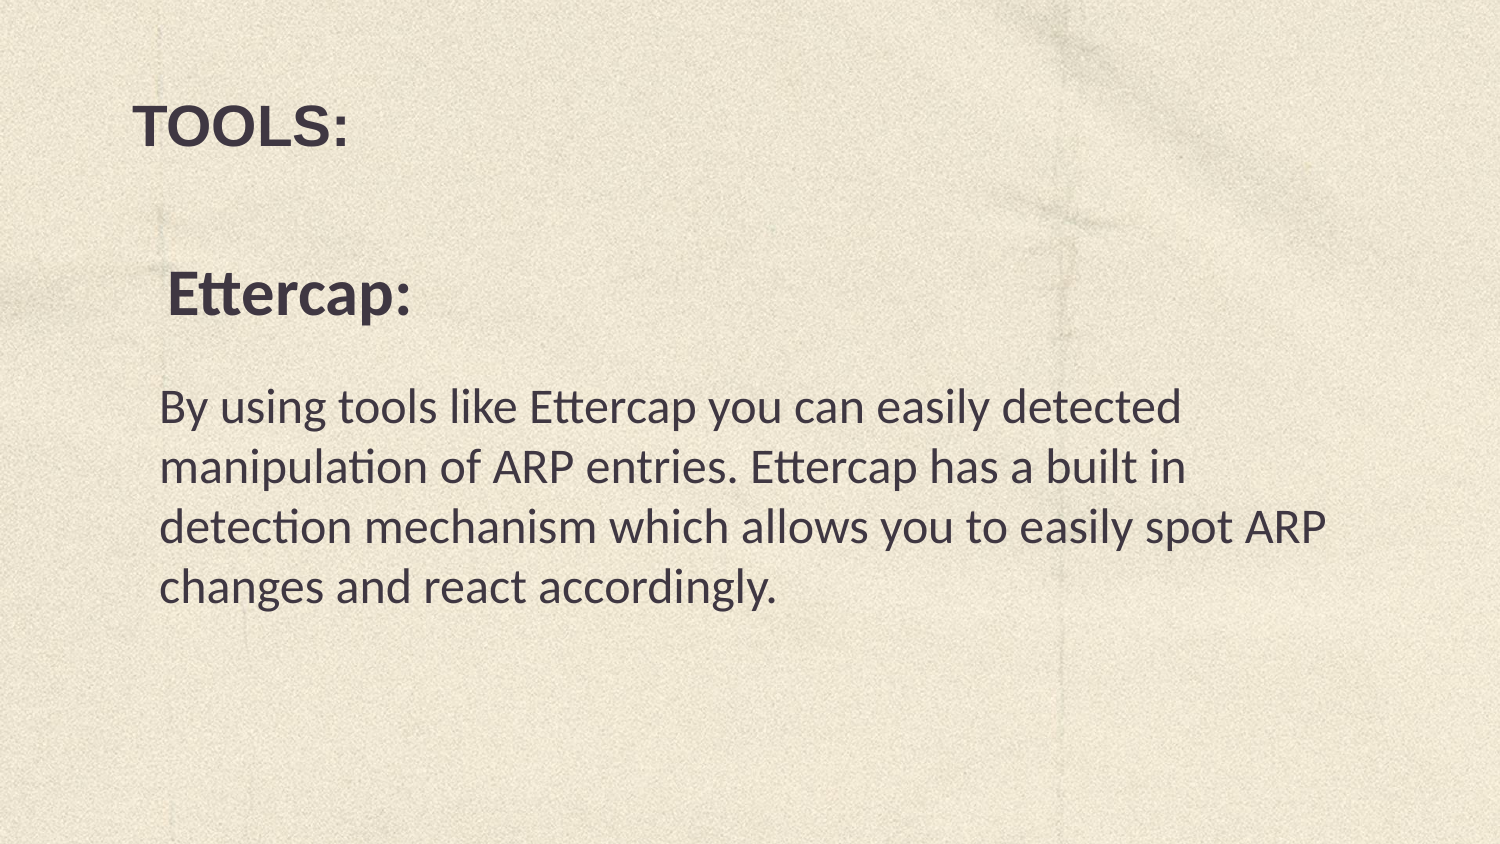

# TOOLS:

 Ettercap:

By using tools like Ettercap you can easily detected manipulation of ARP entries. Ettercap has a built in detection mechanism which allows you to easily spot ARP changes and react accordingly.